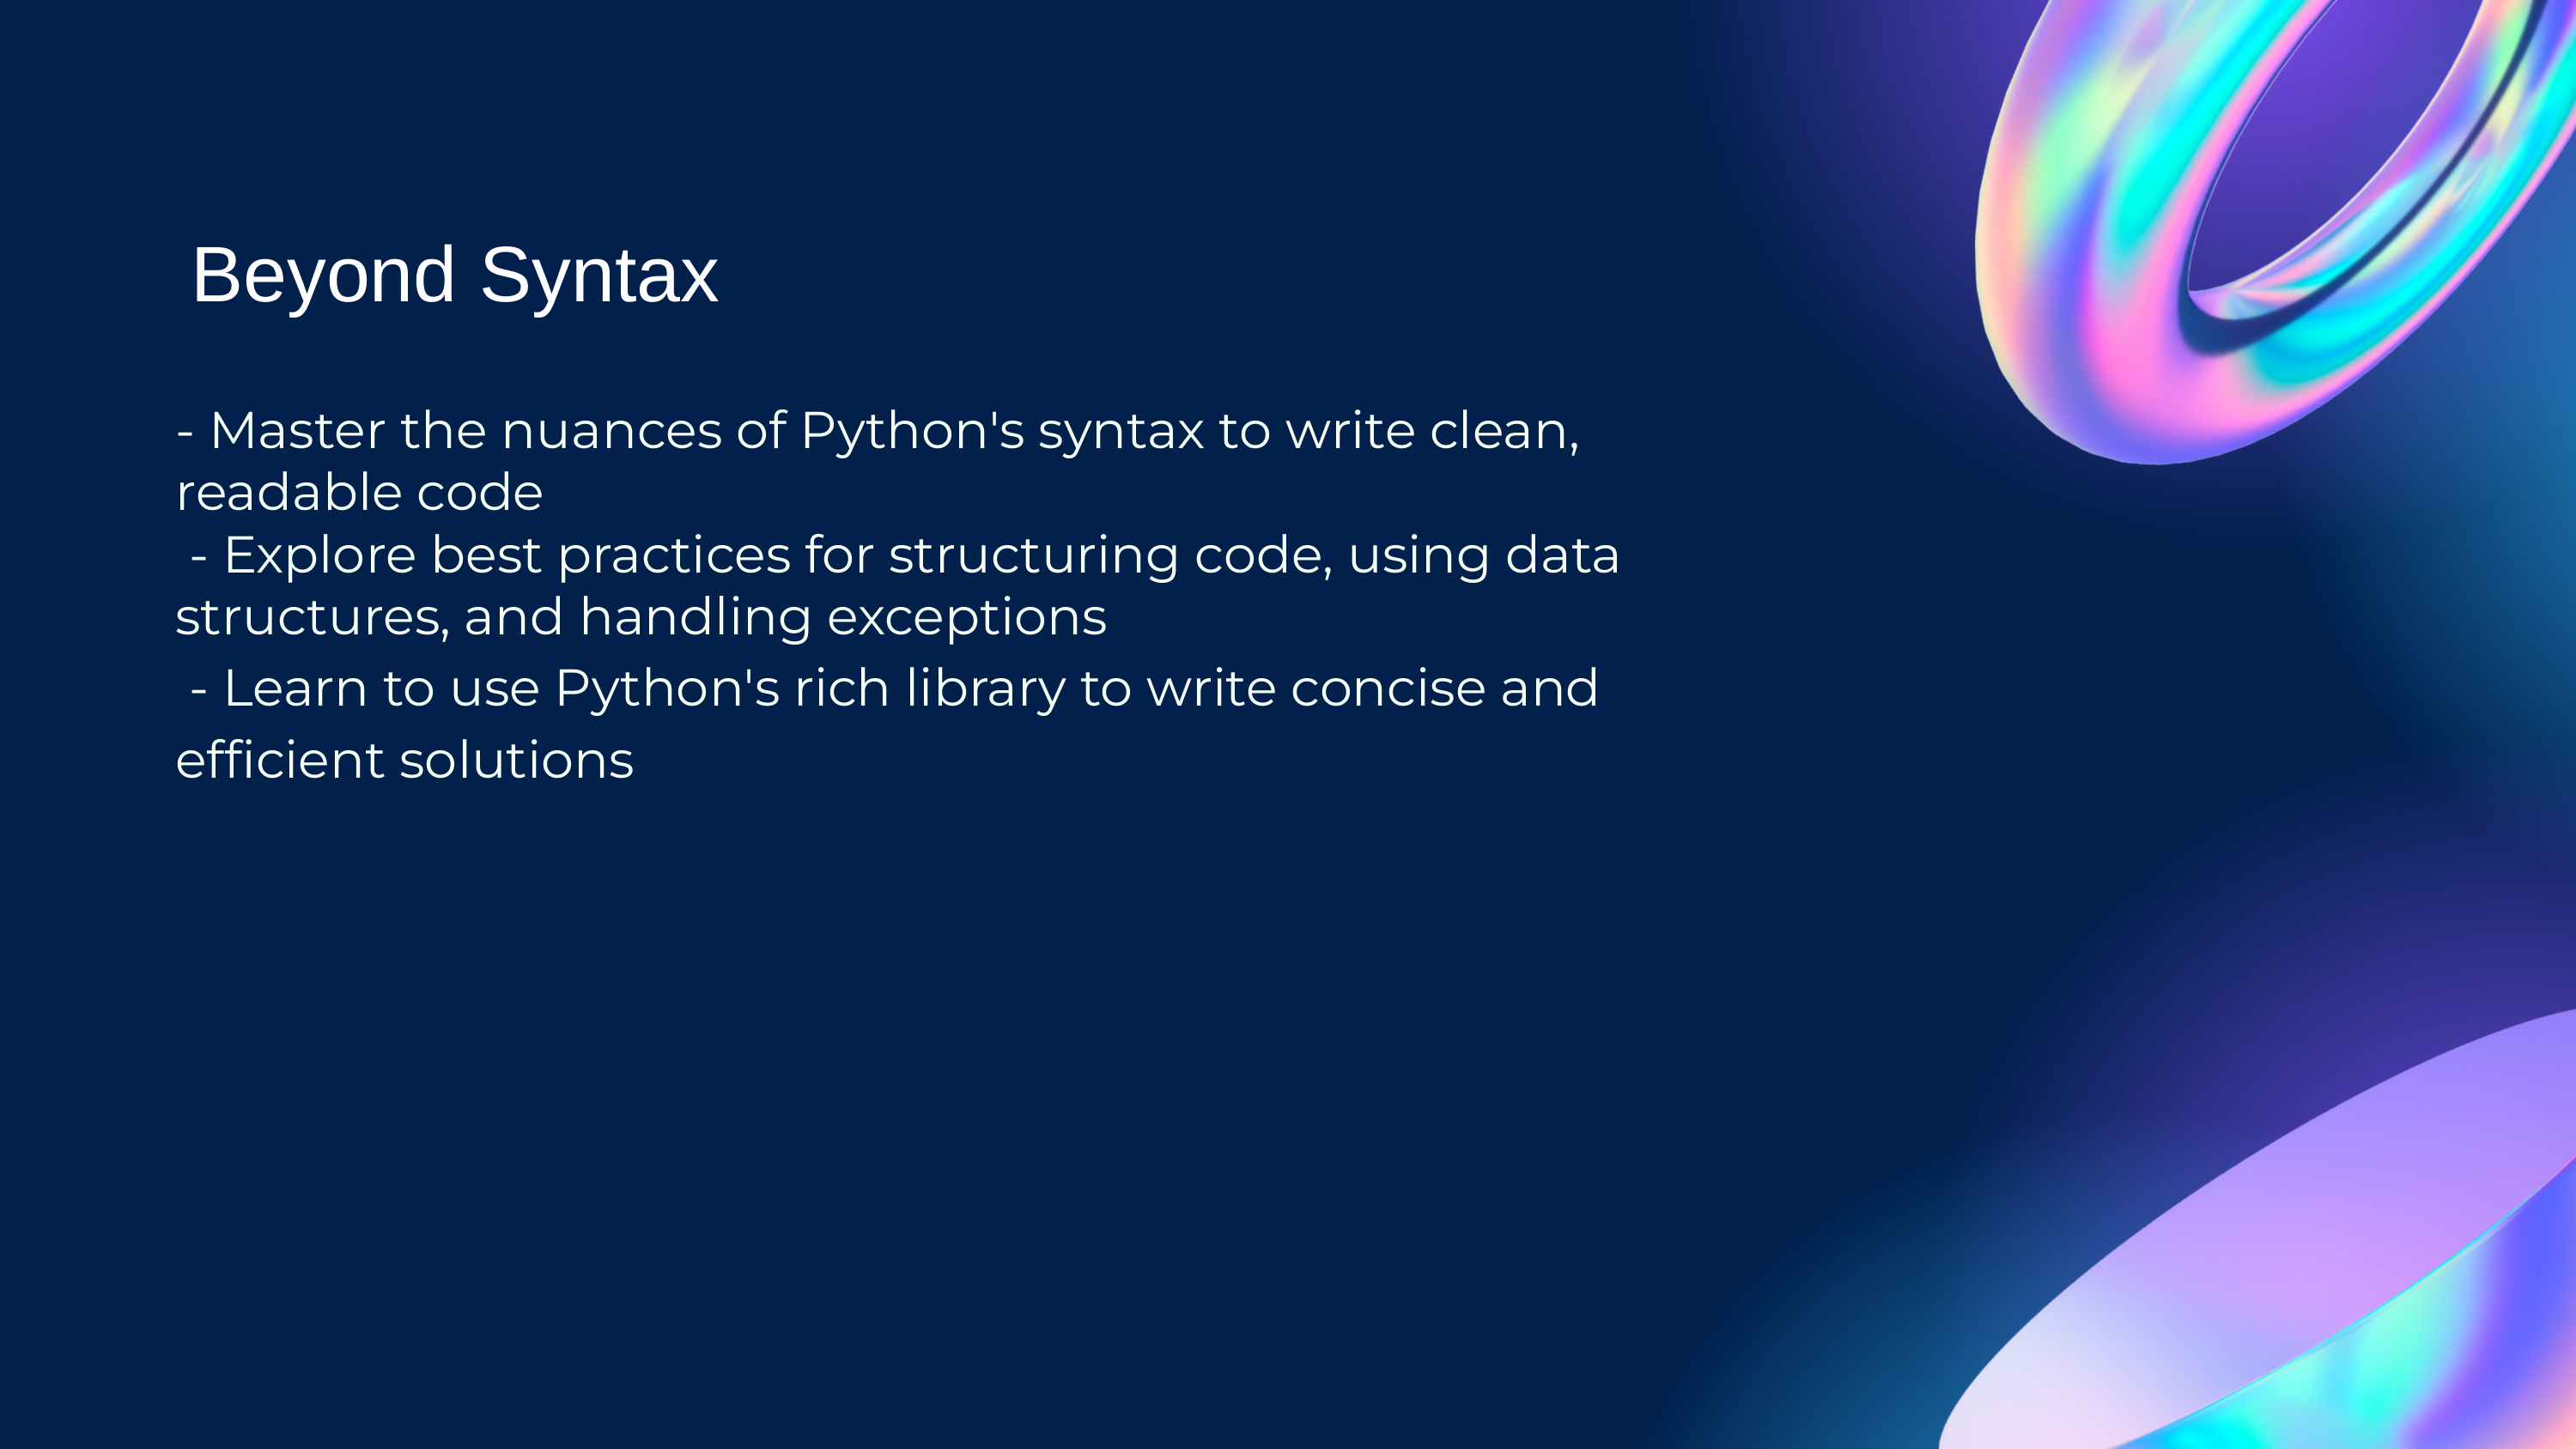

Beyond Syntax
- Master the nuances of Python's syntax to write clean, readable code
 - Explore best practices for structuring code, using data structures, and handling exceptions
 - Learn to use Python's rich library to write concise and efficient solutions